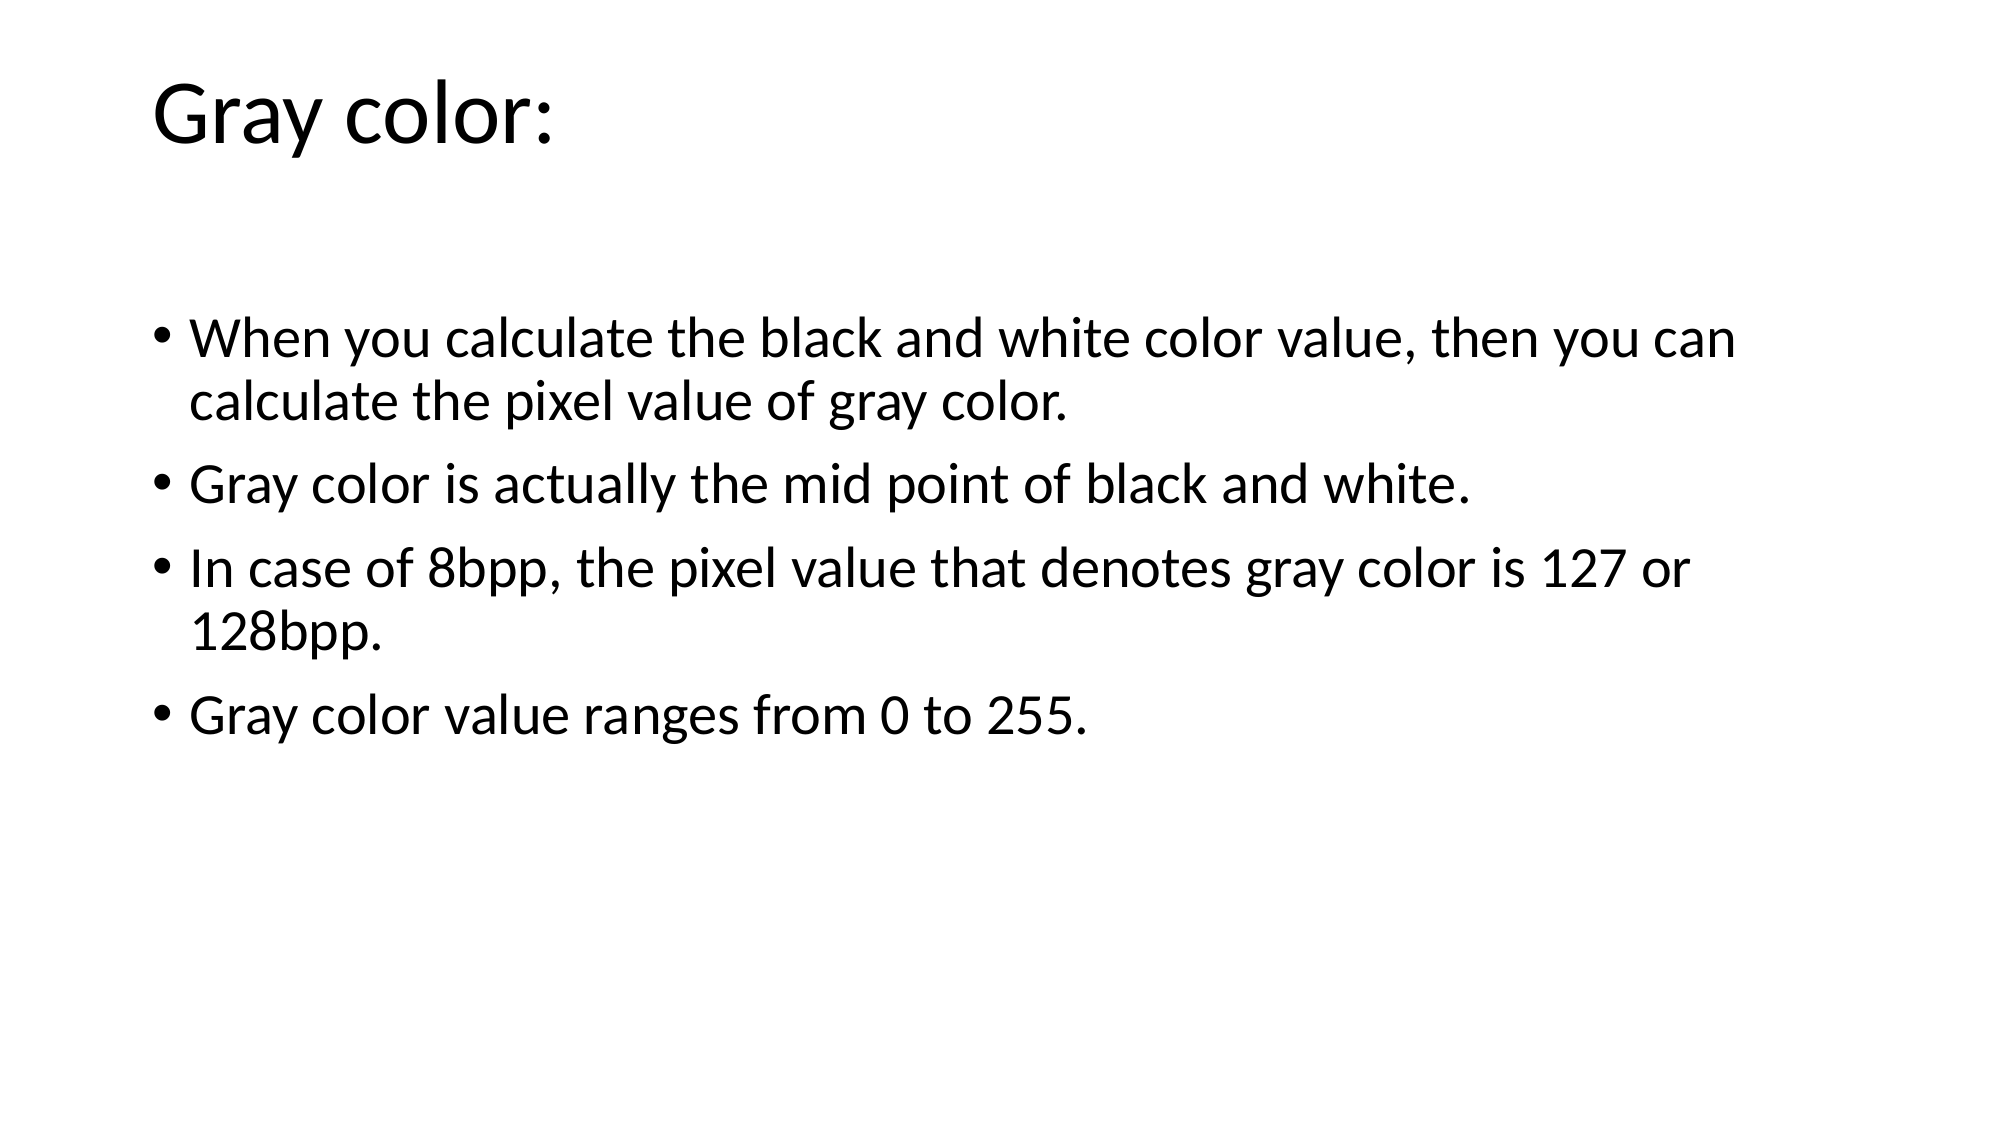

# Gray color:
When you calculate the black and white color value, then you can calculate the pixel value of gray color.
Gray color is actually the mid point of black and white.
In case of 8bpp, the pixel value that denotes gray color is 127 or 128bpp.
Gray color value ranges from 0 to 255.